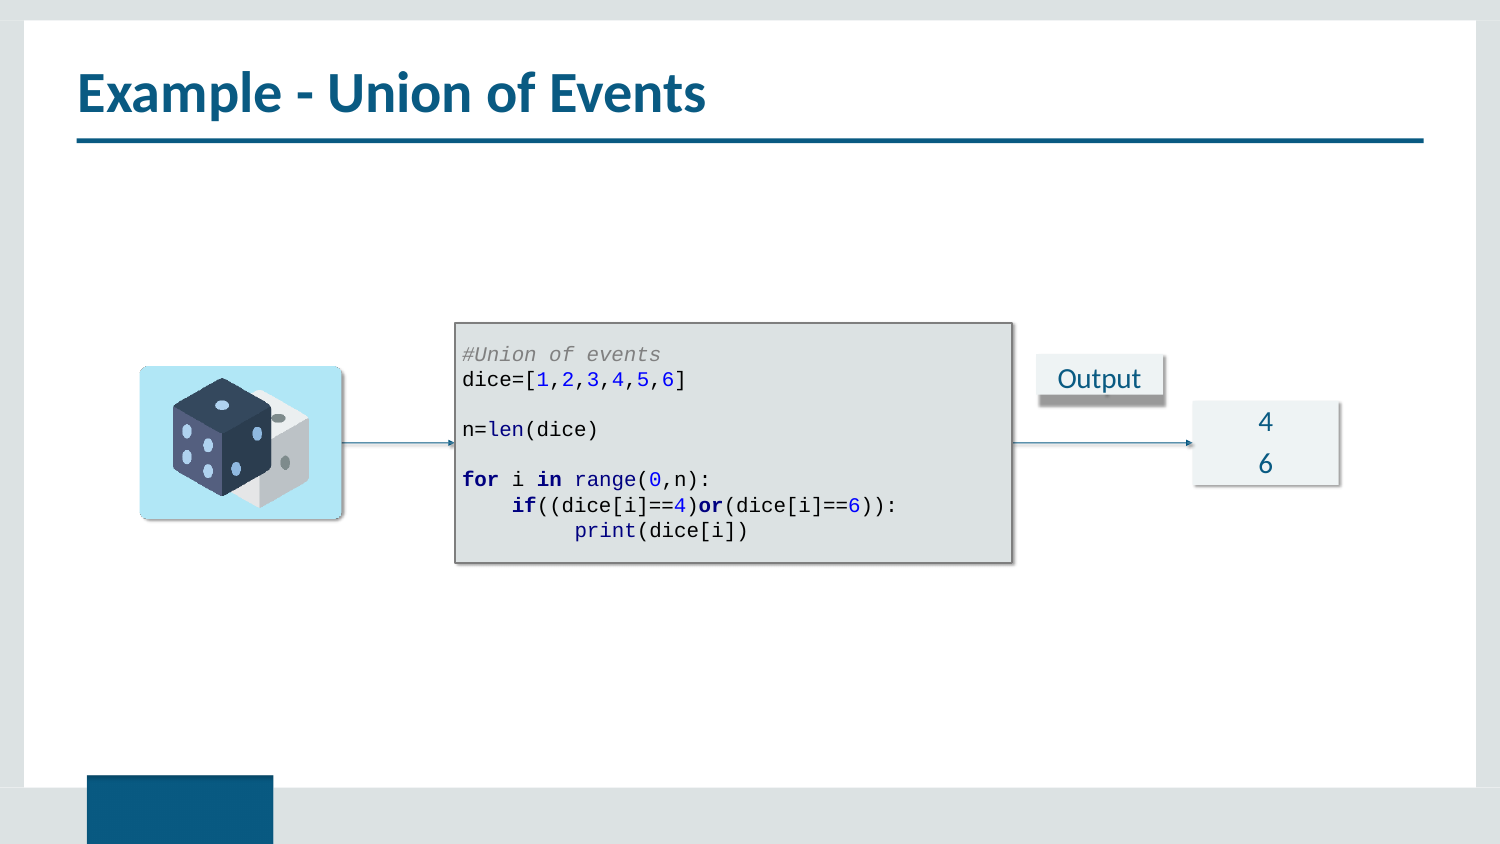

# Example - Union of Events

#Union of events
dice=[1,2,3,4,5,6]

Output

4
6

n=len(dice)

for i in range(0,n):
if((dice[i]==4)or(dice[i]==6)):  print(dice[i])